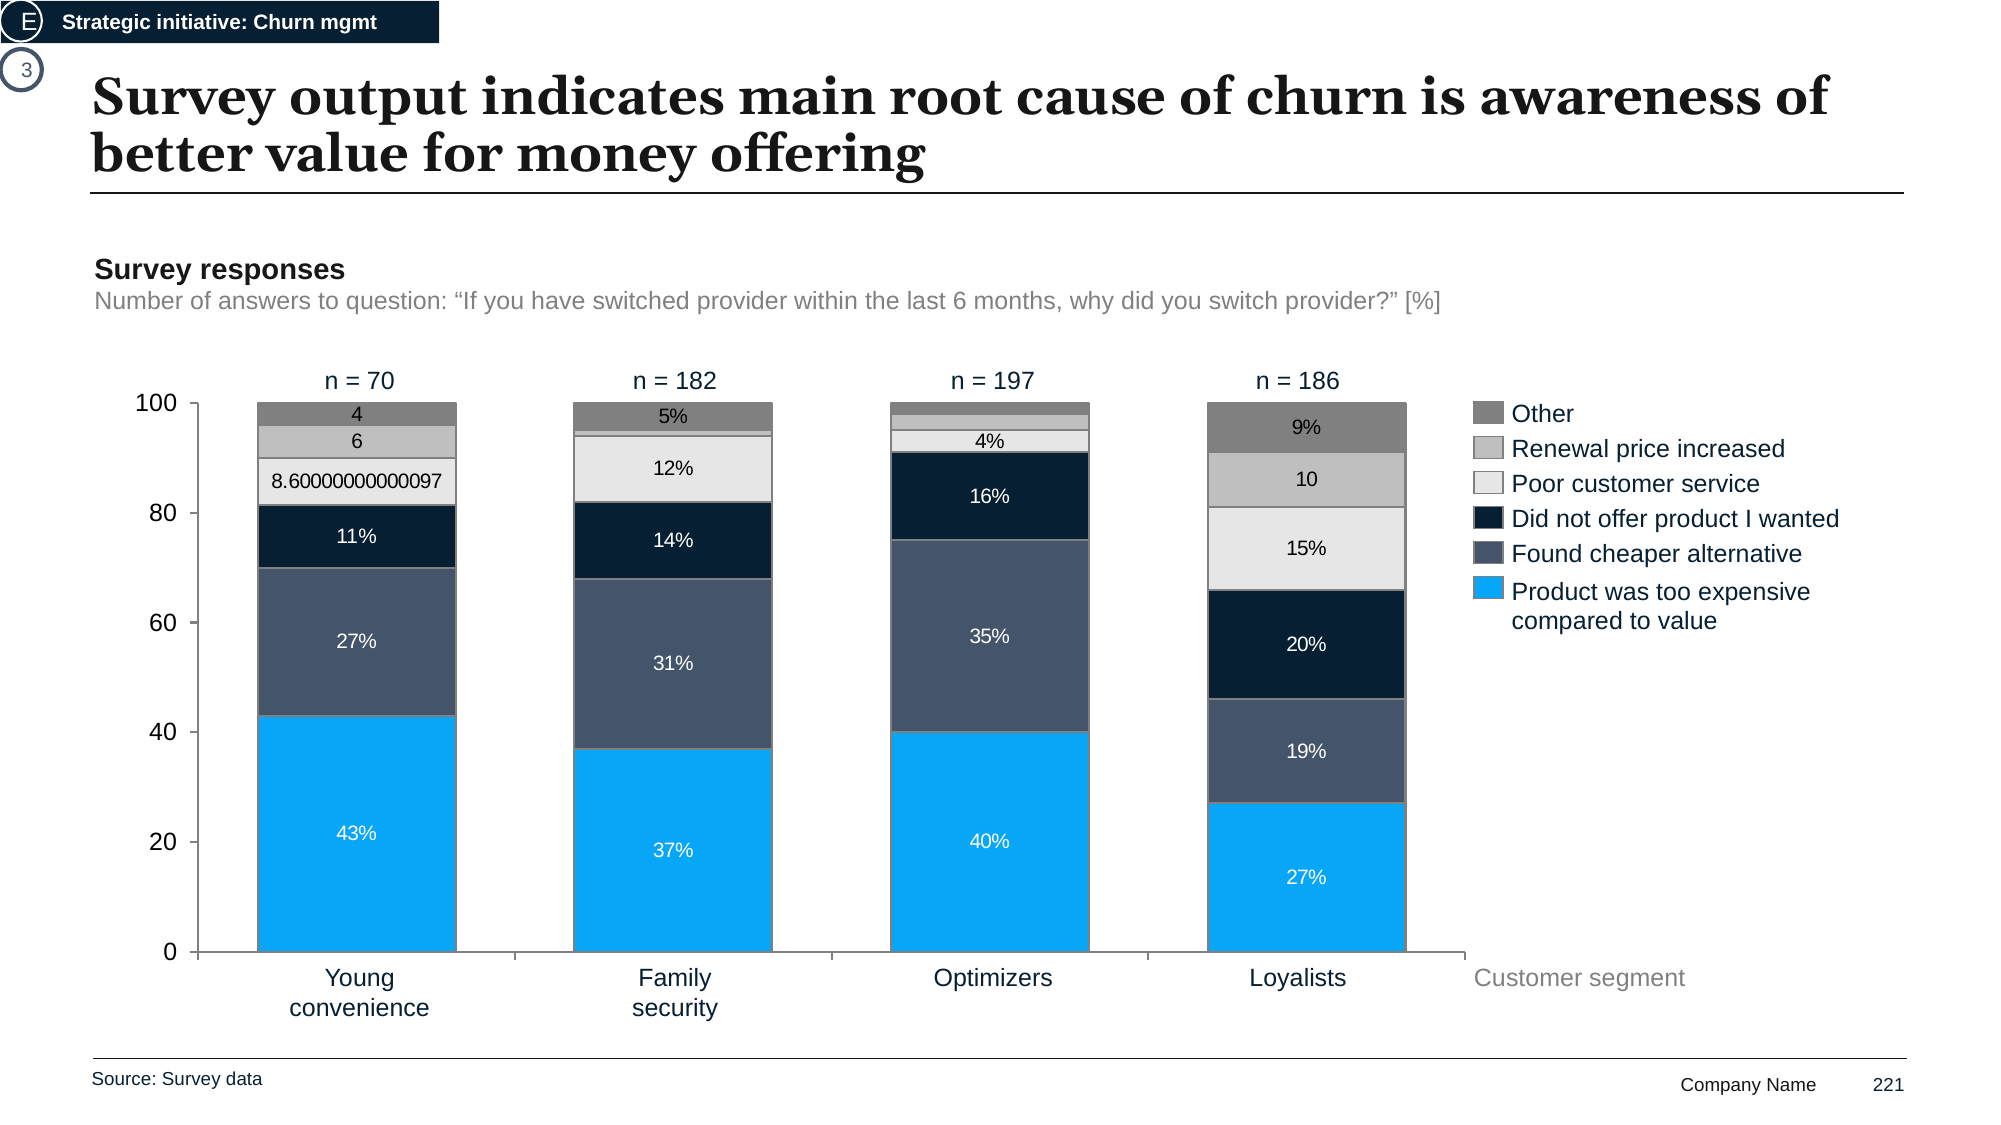

Strategic initiative: Churn mgmt
E
3
# Survey output indicates main root cause of churn is awareness of better value for money offering
Survey responses
Number of answers to question: “If you have switched provider within the last 6 months, why did you switch provider?” [%]
n = 70
n = 182
n = 197
n = 186

### Chart

| Category |  |  |  |  |  |  |
|---|---|---|---|---|---|---|
|  | 43.0 | 27.0 | 11.400000000001302 | 8.600000000000971 | 6.0 | 4.0 |
|  | 37.0 | 31.0 | 14.0 | 12.0 | 1.0 | 5.0 |
|  | 40.0 | 35.0 | 16.0 | 4.0 | 3.0 | 2.0 |
|  | 27.0 | 19.0 | 20.0 | 15.0 | 10.0 | 9.0 |
Other

Renewal price increased

Poor customer service

Did not offer product I wanted

Found cheaper alternative

Product was too expensive
compared to value

Young convenience
Family security
Optimizers
Loyalists
Customer segment
Source: Survey data
221